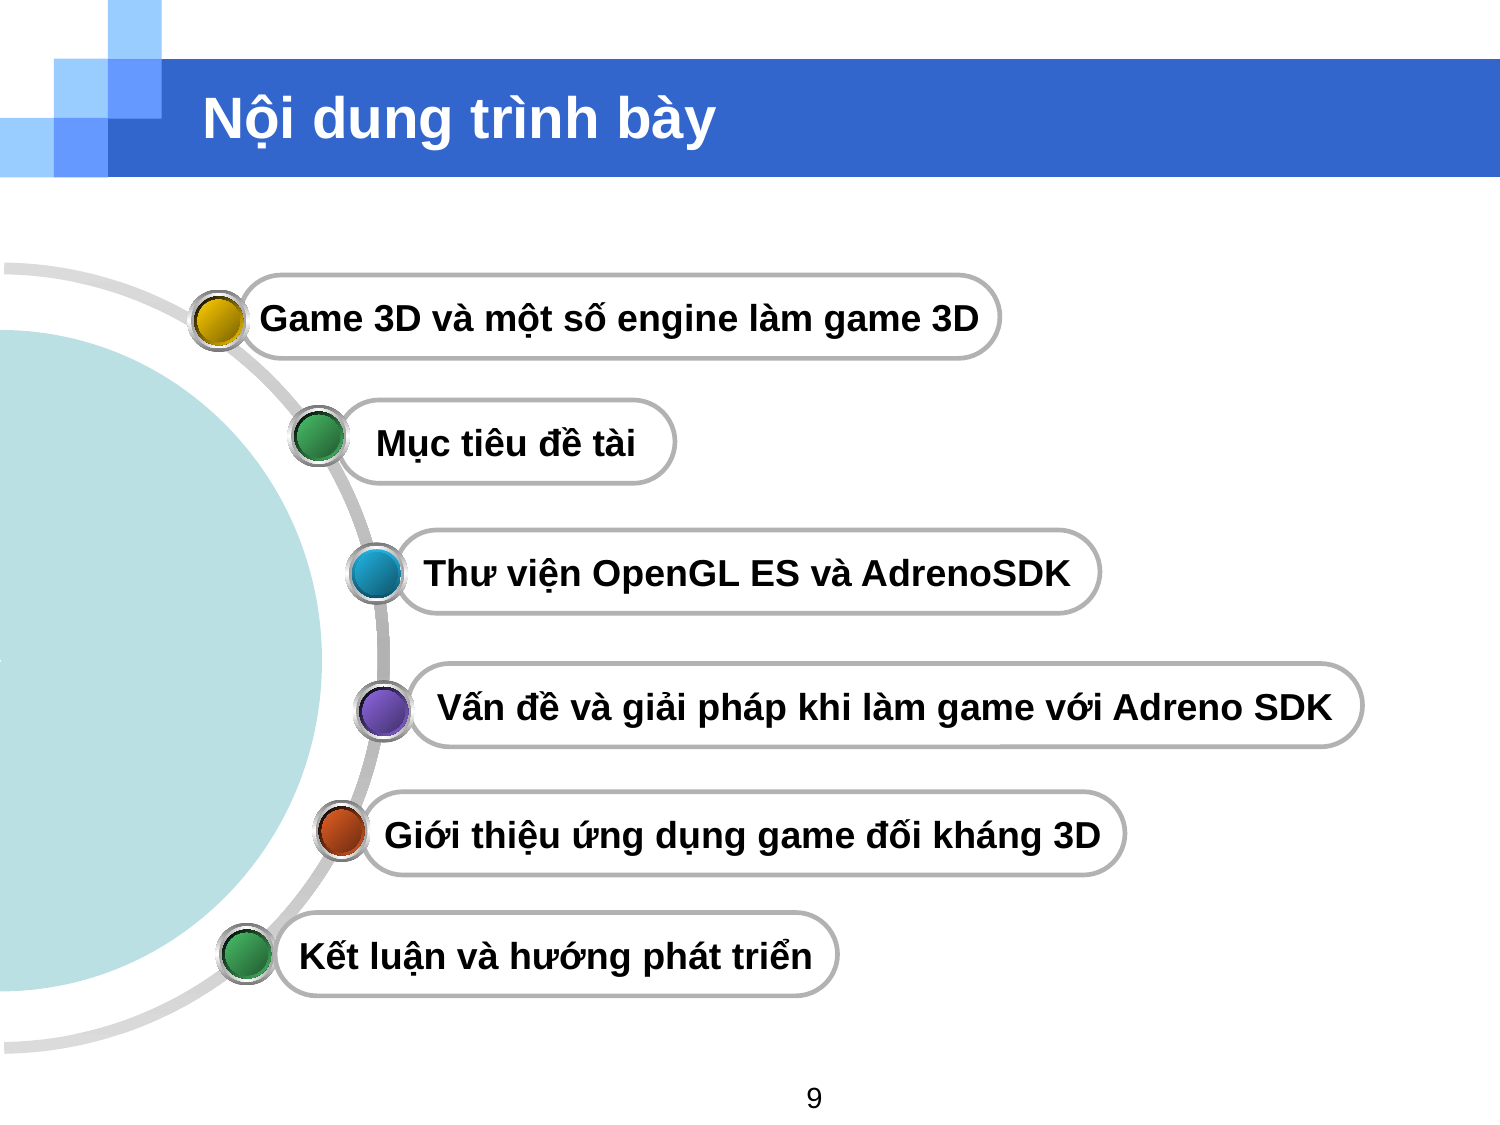

# Nội dung trình bày

Game 3D và một số engine làm game 3D

Mục tiêu đề tài

Thư viện OpenGL ES và AdrenoSDK

Vấn đề và giải pháp khi làm game với Adreno SDK

Giới thiệu ứng dụng game đối kháng 3D

Kết luận và hướng phát triển

9